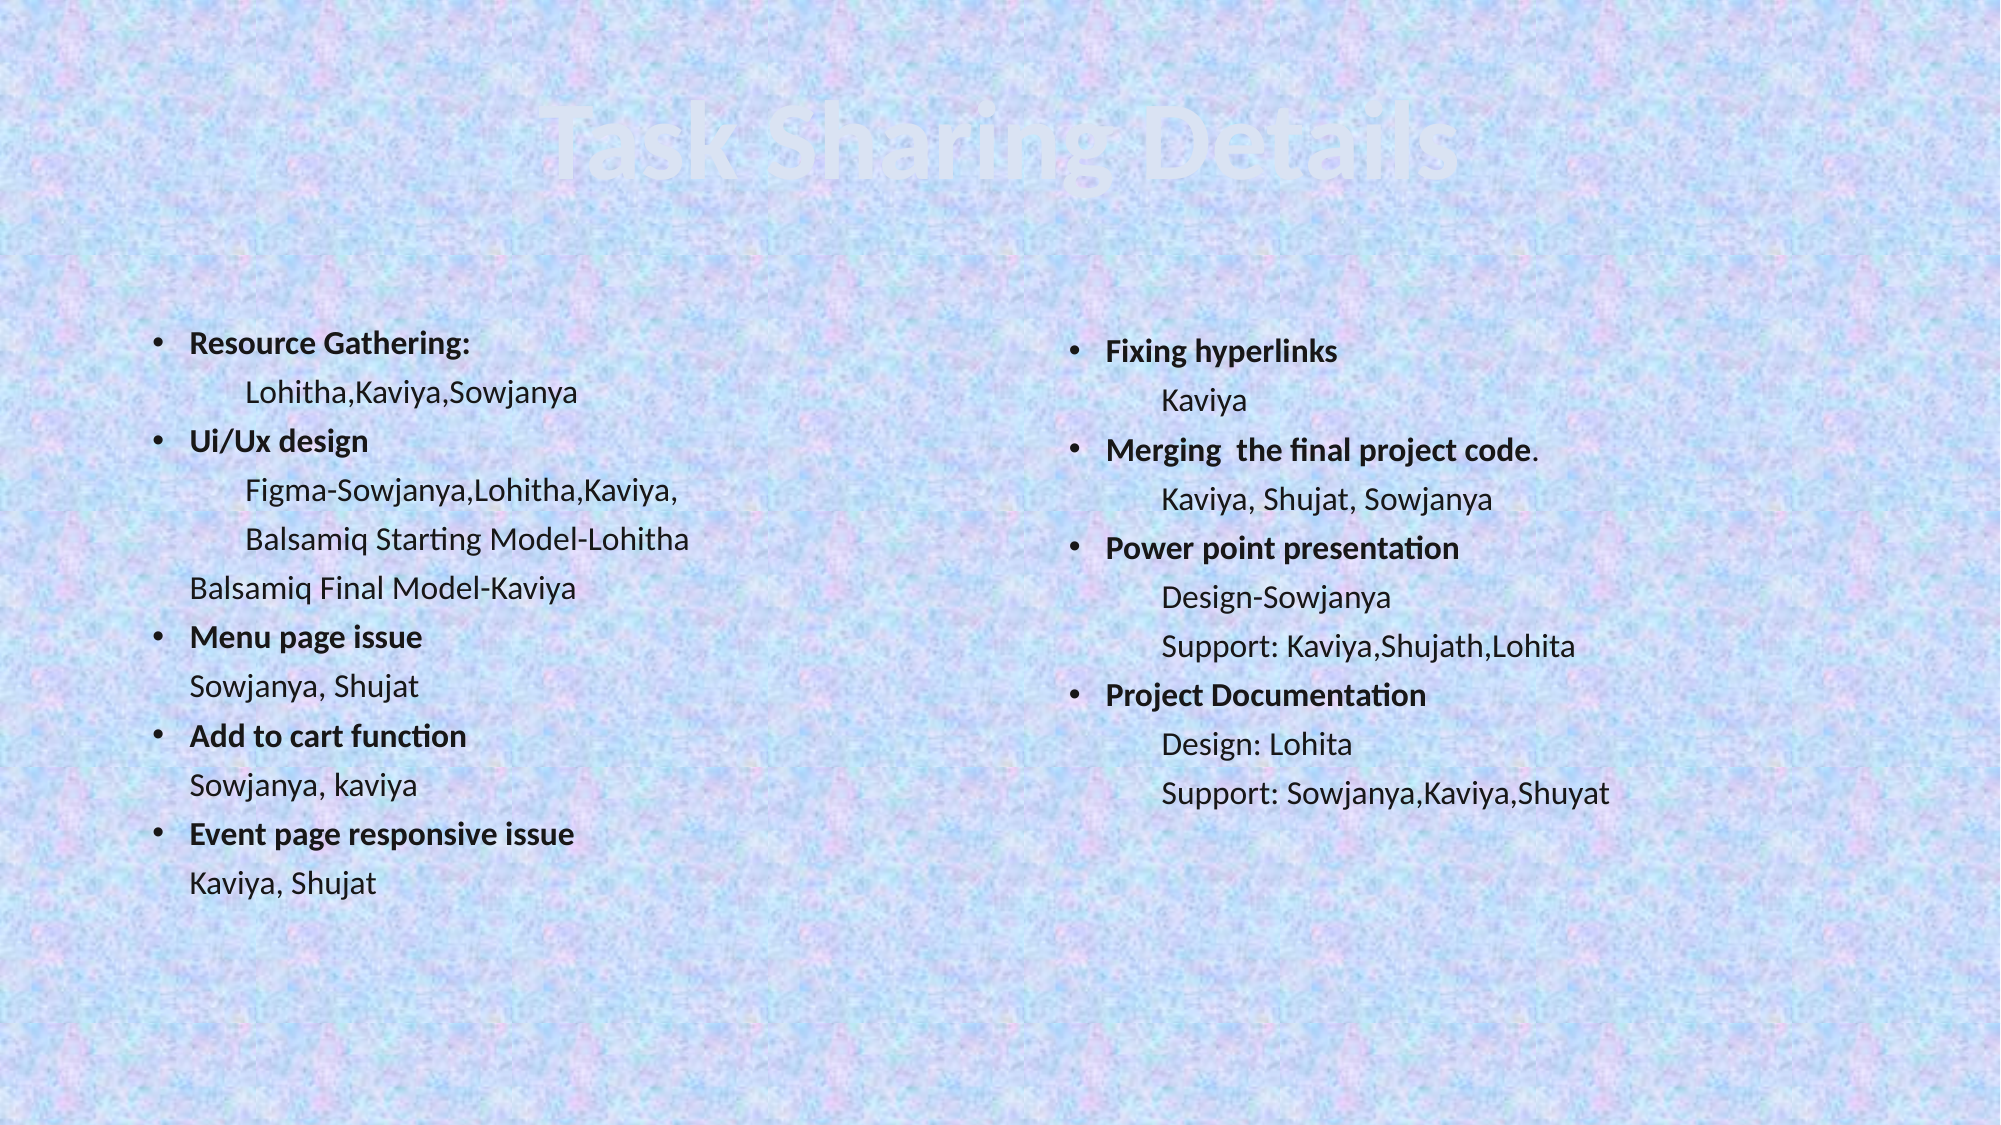

Task Sharing Details

Resource Gathering:
	Lohitha,Kaviya,Sowjanya
Ui/Ux design
	Figma-Sowjanya,Lohitha,Kaviya,
	Balsamiq Starting Model-Lohitha
		Balsamiq Final Model-Kaviya
Menu page issue
		Sowjanya, Shujat
Add to cart function
		Sowjanya, kaviya
Event page responsive issue
		Kaviya, Shujat

Fixing hyperlinks
	Kaviya
Merging  the final project code.
	Kaviya, Shujat, Sowjanya
Power point presentation
	Design-Sowjanya
	Support: Kaviya,Shujath,Lohita
Project Documentation
	Design: Lohita
	Support: Sowjanya,Kaviya,Shuyat